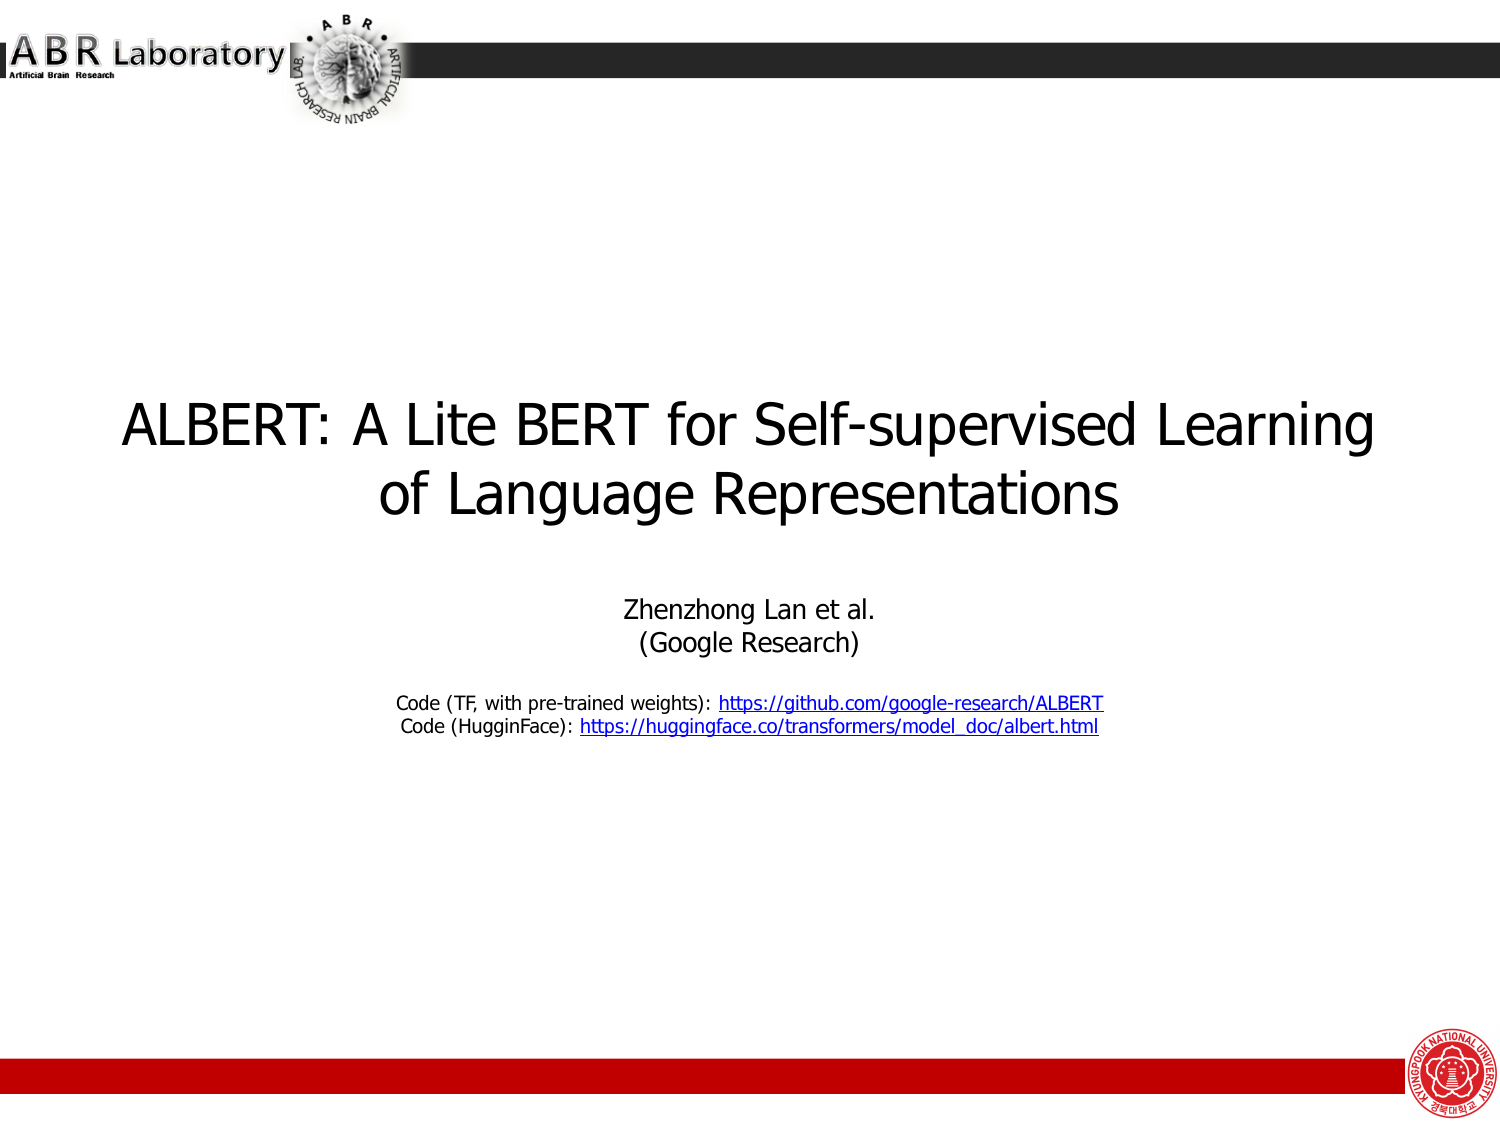

# ALBERT: A Lite BERT for Self-supervised Learning of Language Representations Zhenzhong Lan et al. (Google Research) Code (TF, with pre-trained weights): https://github.com/google-research/ALBERT Code (HugginFace): https://huggingface.co/transformers/model_doc/albert.html